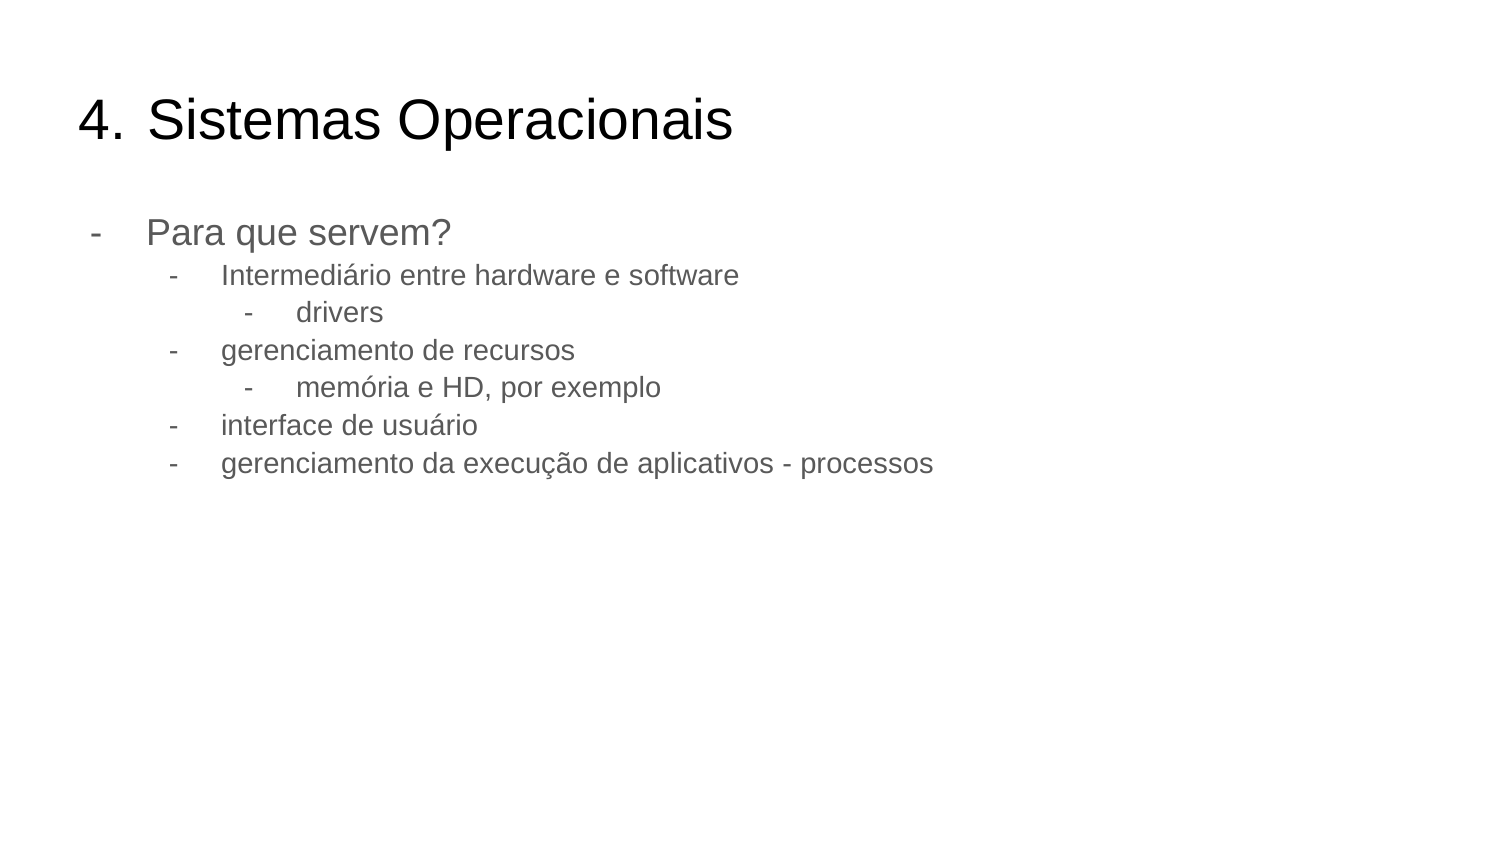

# Sistemas Operacionais

Para que servem?
Intermediário entre hardware e software
drivers
gerenciamento de recursos
memória e HD, por exemplo
interface de usuário
gerenciamento da execução de aplicativos - processos